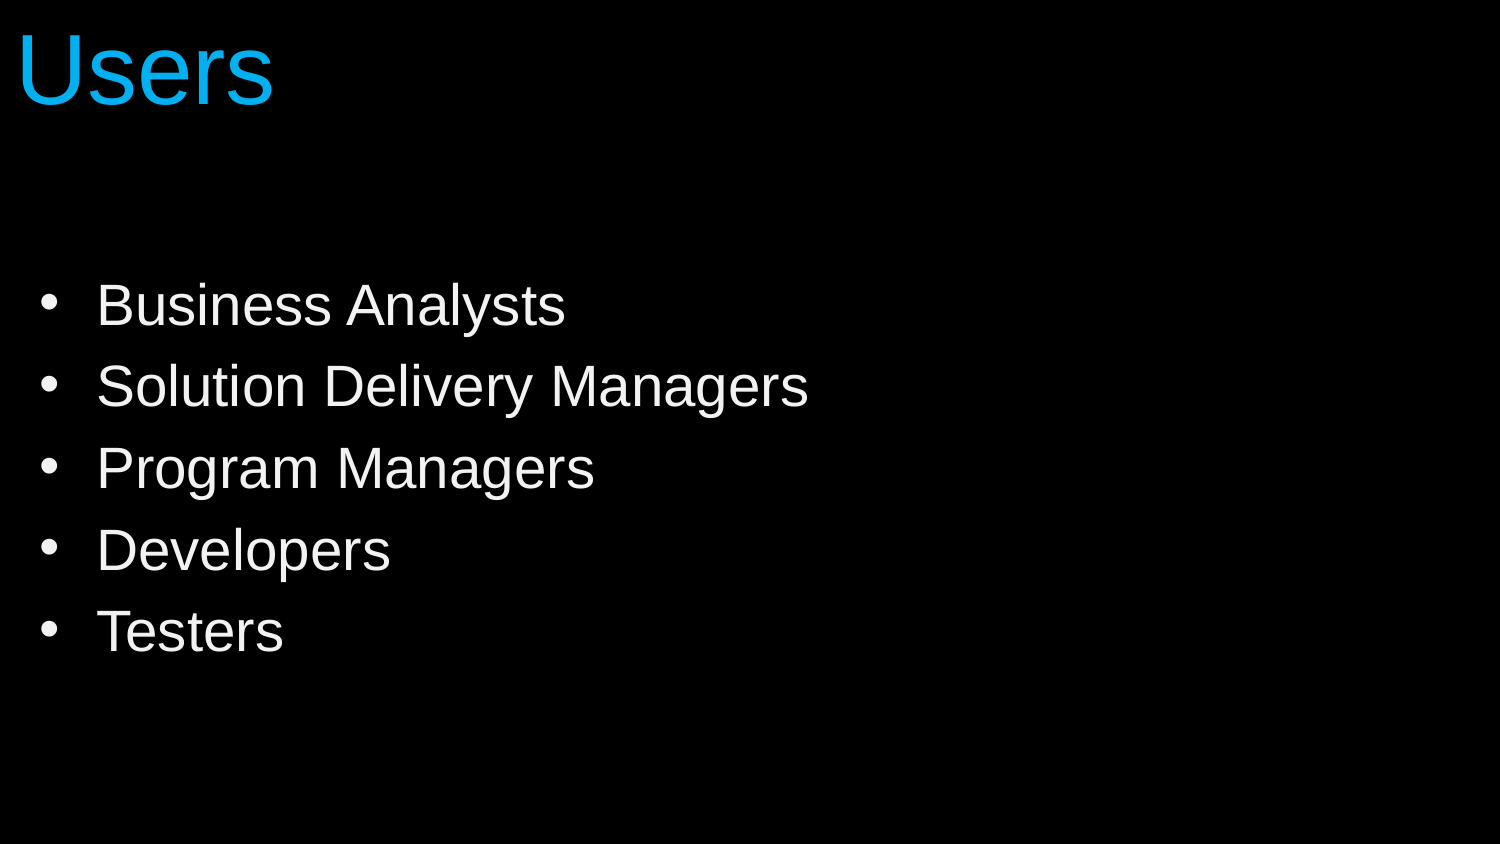

Users
Business Analysts
Solution Delivery Managers
Program Managers
Developers
Testers